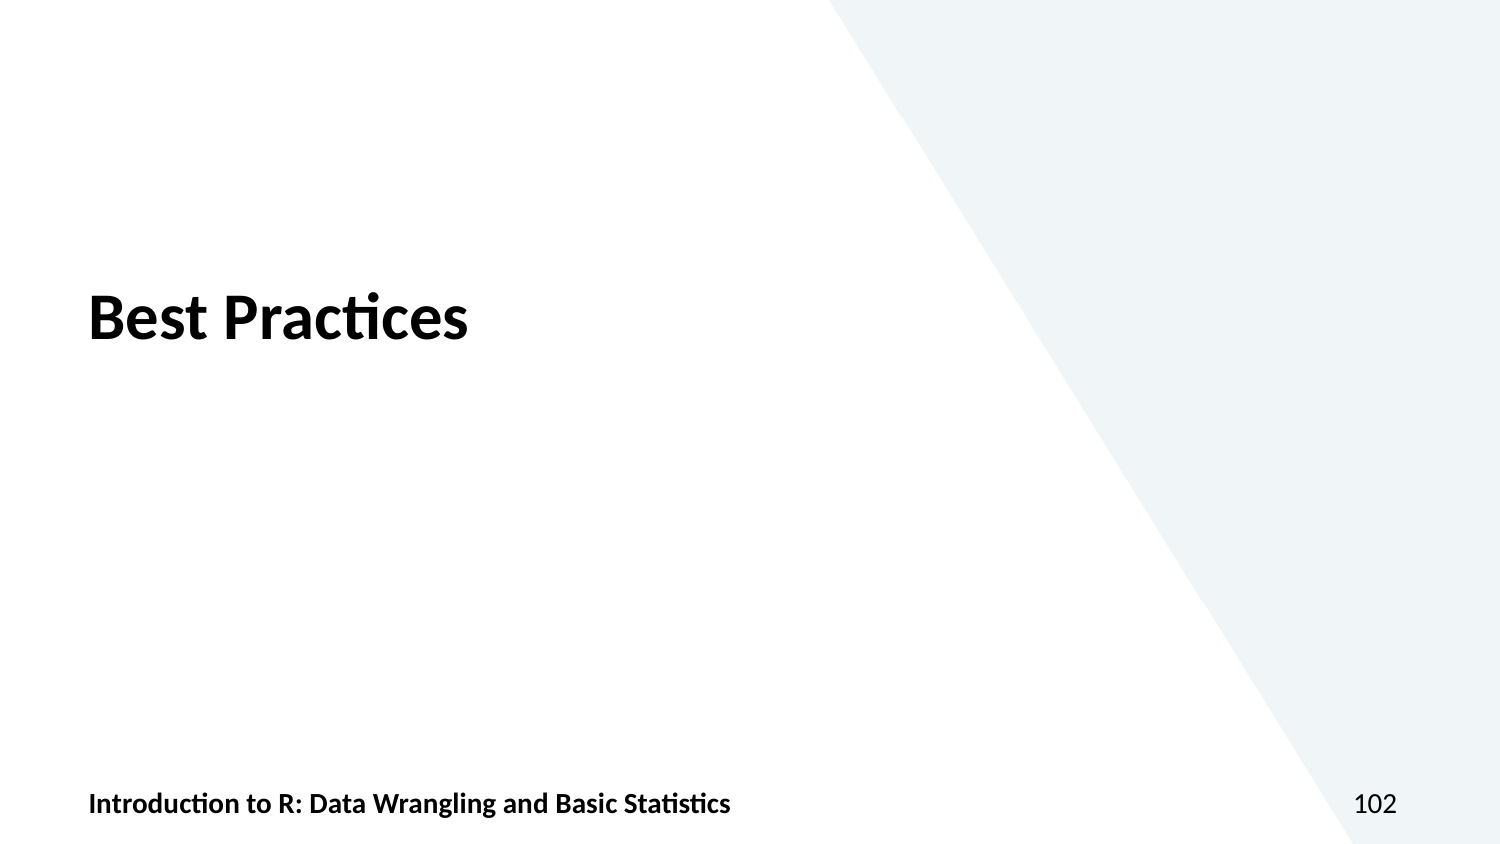

Best Practices
Introduction to R: Data Wrangling and Basic Statistics
102